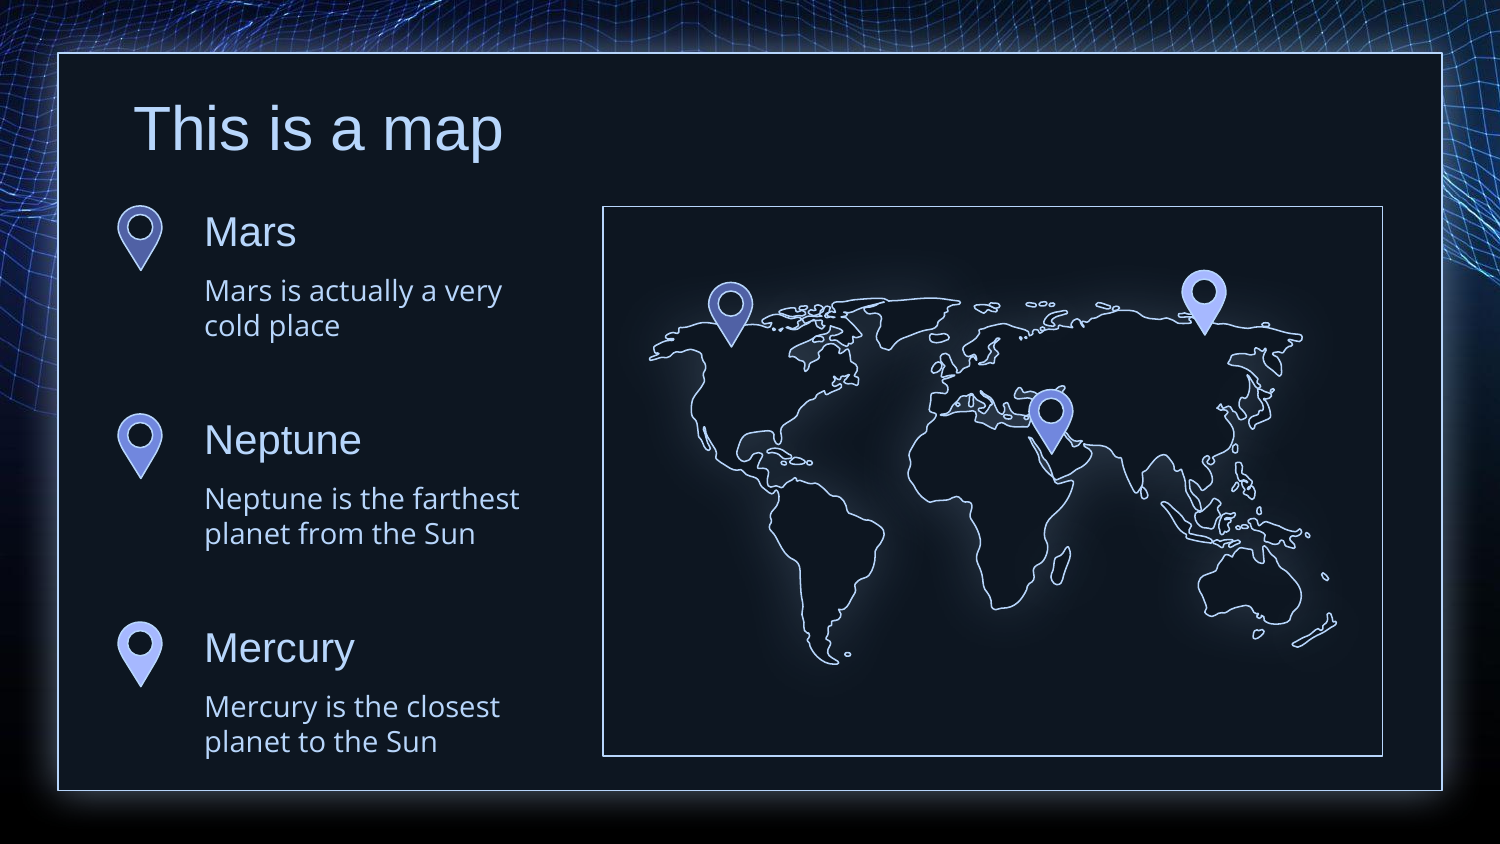

# This is a map

Mars

Mars is actually a very cold place

Neptune
Neptune is the farthest planet from the Sun

Mercury
Mercury is the closest planet to the Sun